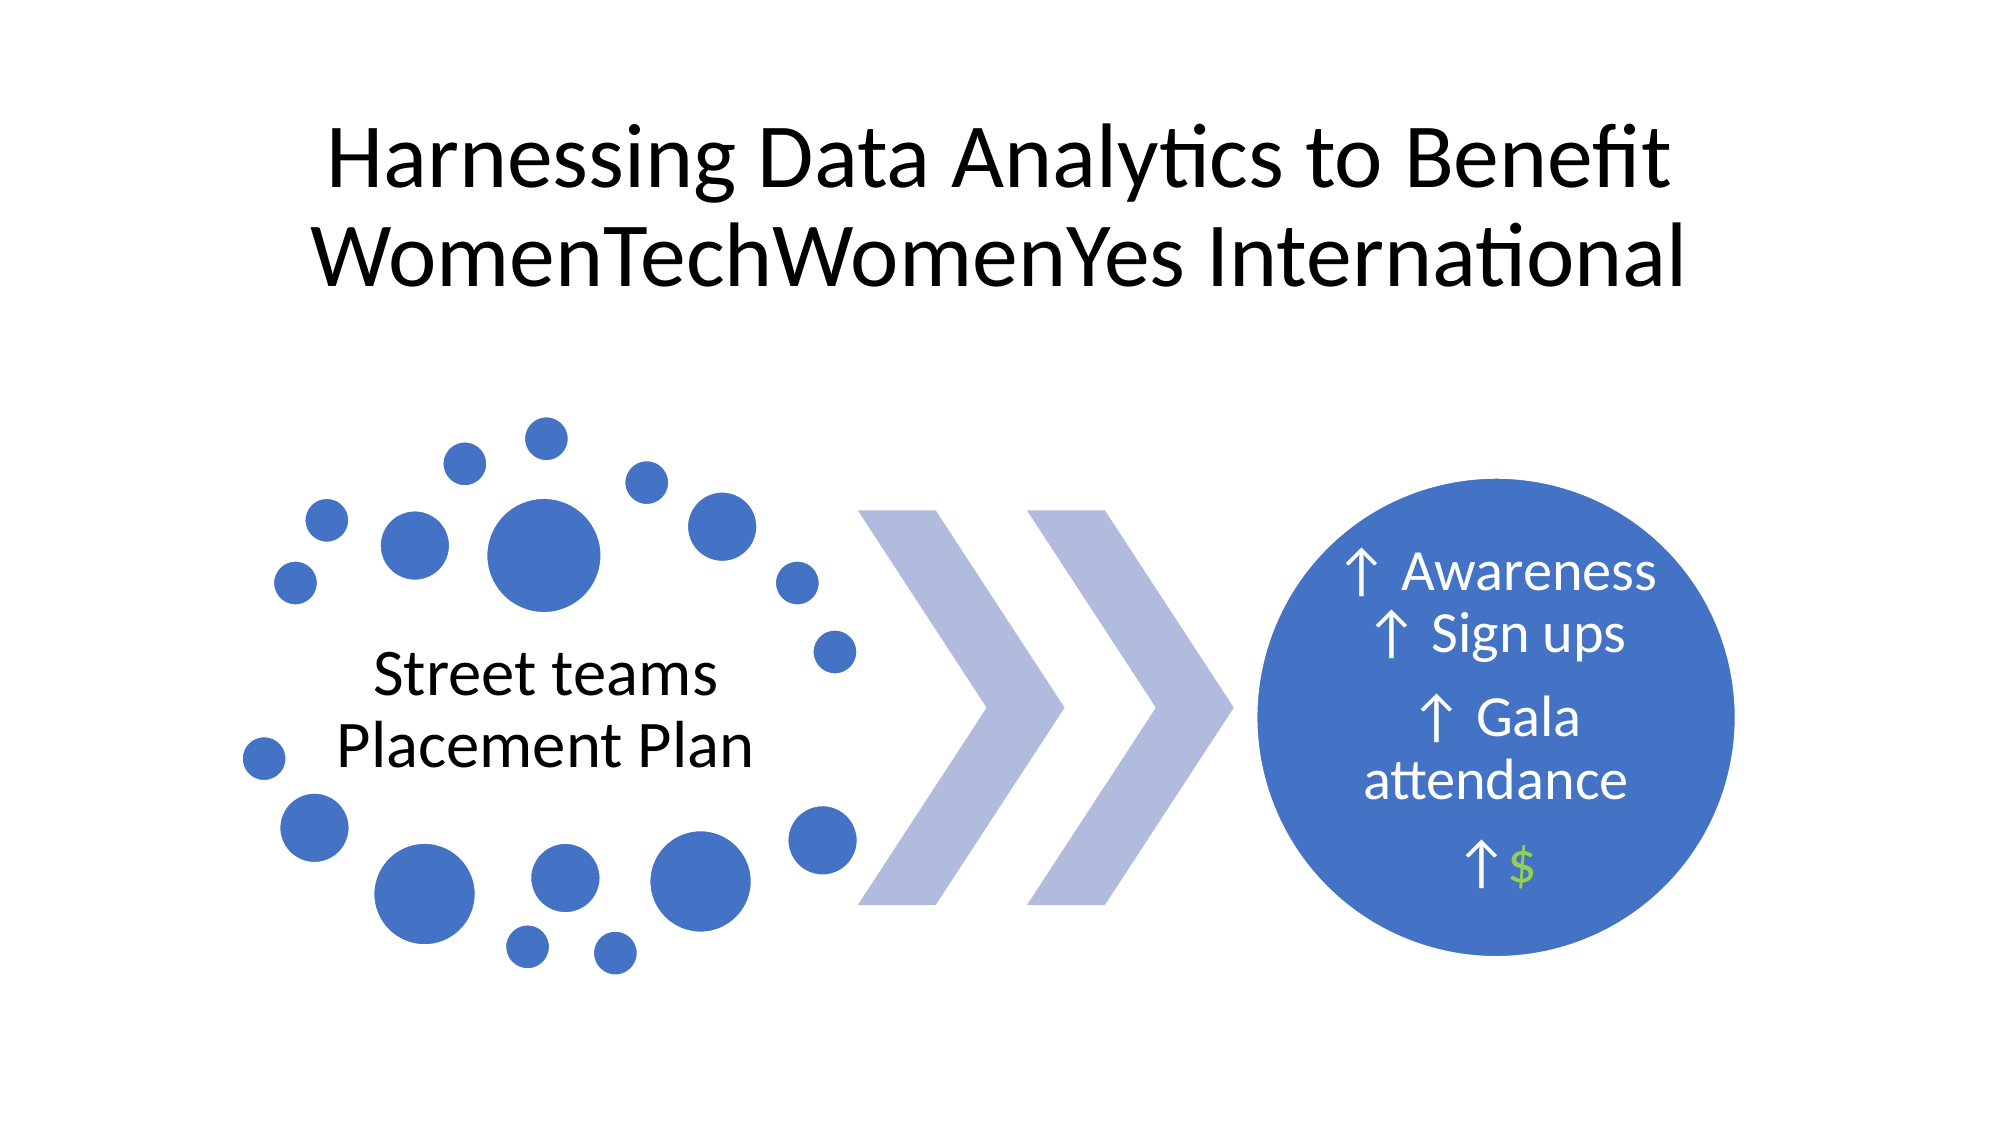

# Harnessing Data Analytics to Benefit WomenTechWomenYes International
Street teams Placement Plan
↑ Awareness
↑ Sign ups
↑ Gala attendance
↑$